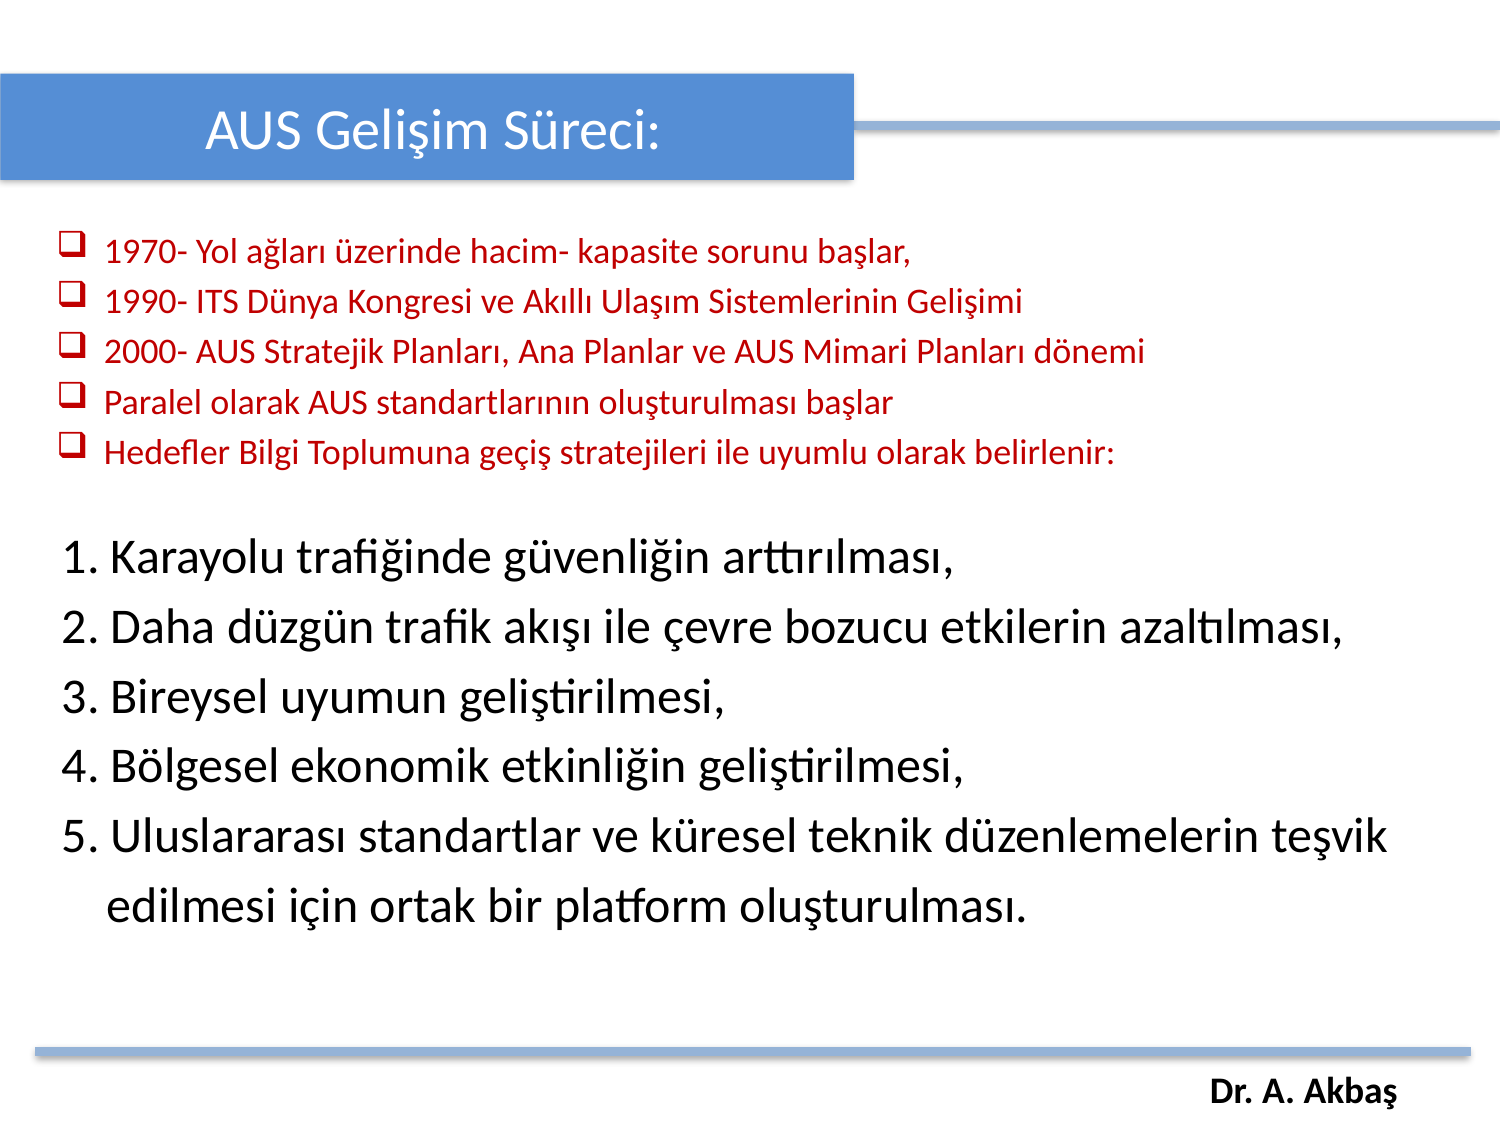

# AUS Gelişim Süreci:
1970- Yol ağları üzerinde hacim- kapasite sorunu başlar,
1990- ITS Dünya Kongresi ve Akıllı Ulaşım Sistemlerinin Gelişimi
2000- AUS Stratejik Planları, Ana Planlar ve AUS Mimari Planları dönemi
Paralel olarak AUS standartlarının oluşturulması başlar
Hedefler Bilgi Toplumuna geçiş stratejileri ile uyumlu olarak belirlenir:
1. Karayolu trafiğinde güvenliğin arttırılması,
2. Daha düzgün trafik akışı ile çevre bozucu etkilerin azaltılması,
3. Bireysel uyumun geliştirilmesi,
4. Bölgesel ekonomik etkinliğin geliştirilmesi,
5. Uluslararası standartlar ve küresel teknik düzenlemelerin teşvik
    edilmesi için ortak bir platform oluşturulması.
Dr. A. Akbaş